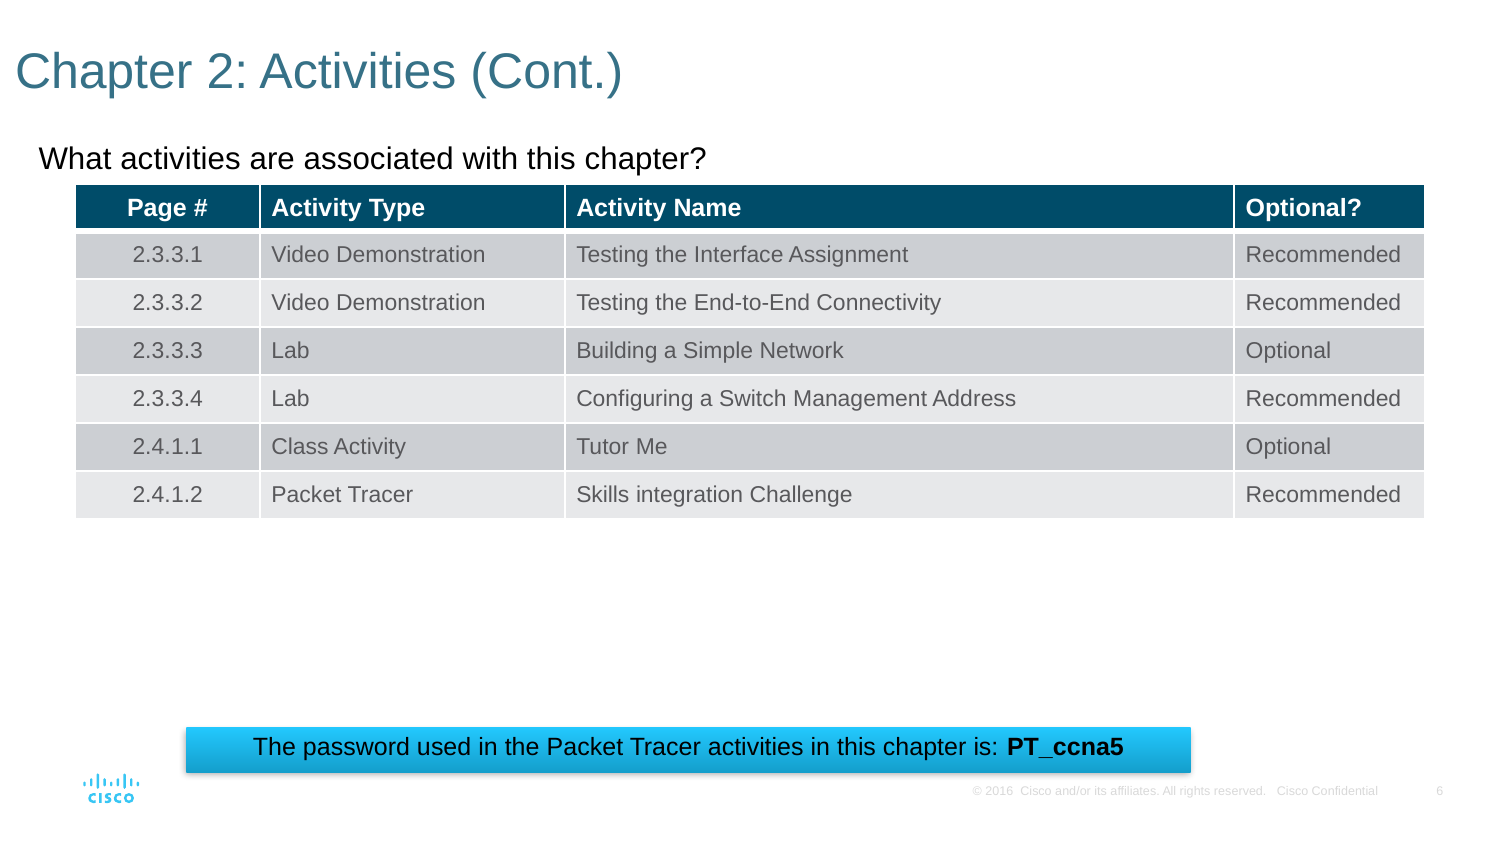

# Chapter 2: Activities (Cont.)
What activities are associated with this chapter?

| Page # | Activity Type | Activity Name | Optional? |
| --- | --- | --- | --- |
| 2.3.3.1 | Video Demonstration | Testing the Interface Assignment | Recommended |
| 2.3.3.2 | Video Demonstration | Testing the End-to-End Connectivity | Recommended |
| 2.3.3.3 | Lab | Building a Simple Network | Optional |
| 2.3.3.4 | Lab | Configuring a Switch Management Address | Recommended |
| 2.4.1.1 | Class Activity | Tutor Me | Optional |
| 2.4.1.2 | Packet Tracer | Skills integration Challenge | Recommended |
The password used in the Packet Tracer activities in this chapter is: PT_ccna5